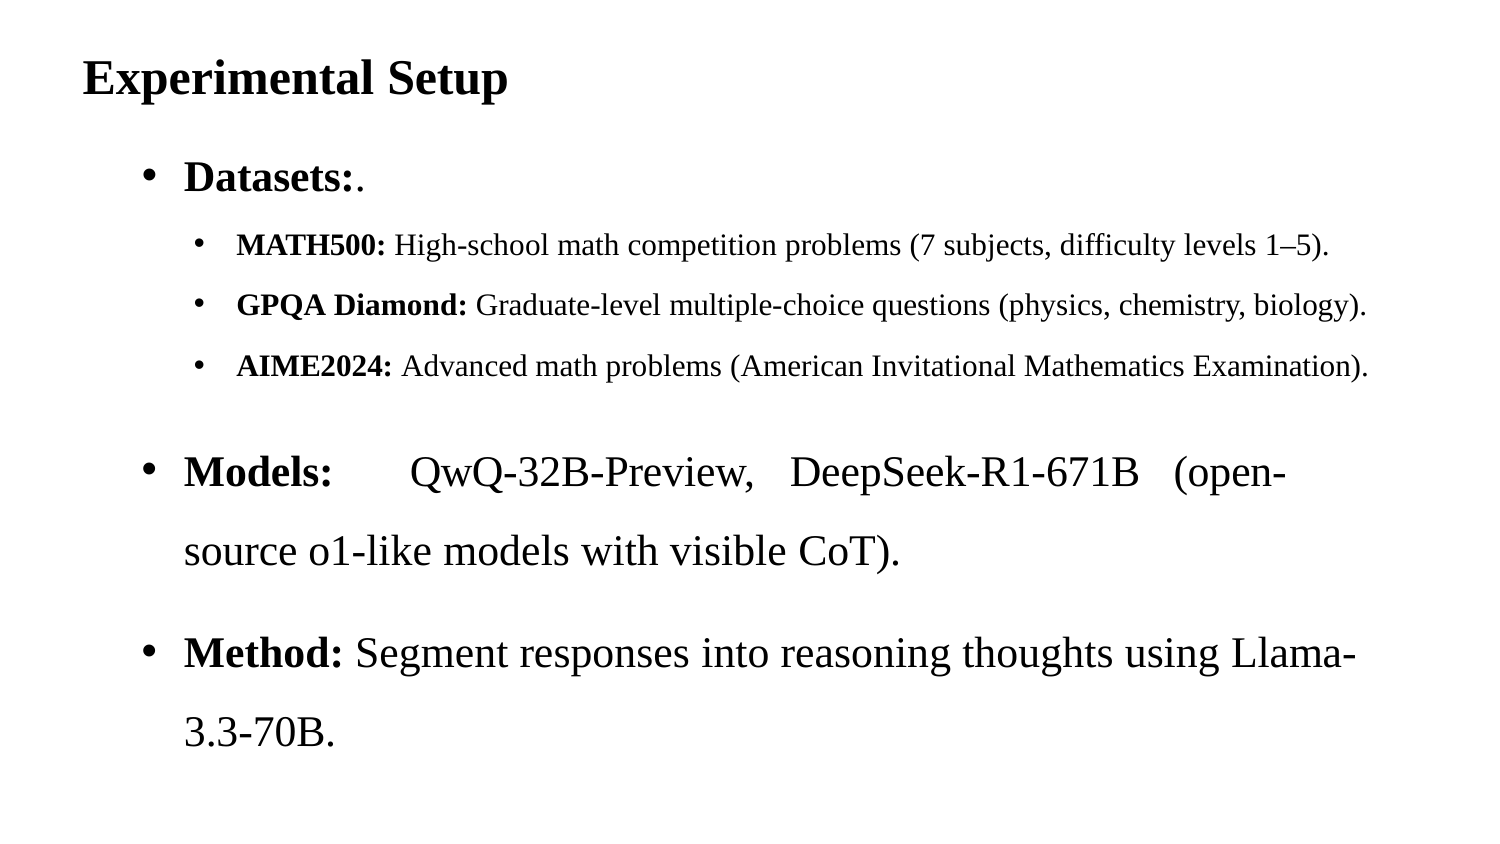

# Experimental Setup
Datasets:.
MATH500: High-school math competition problems (7 subjects, difficulty levels 1–5).
GPQA Diamond: Graduate-level multiple-choice questions (physics, chemistry, biology).
AIME2024: Advanced math problems (American Invitational Mathematics Examination).
Models:	QwQ-32B-Preview,	DeepSeek-R1-671B	(open-source o1-like models with visible CoT).
Method: Segment responses into reasoning thoughts using Llama- 3.3-70B.